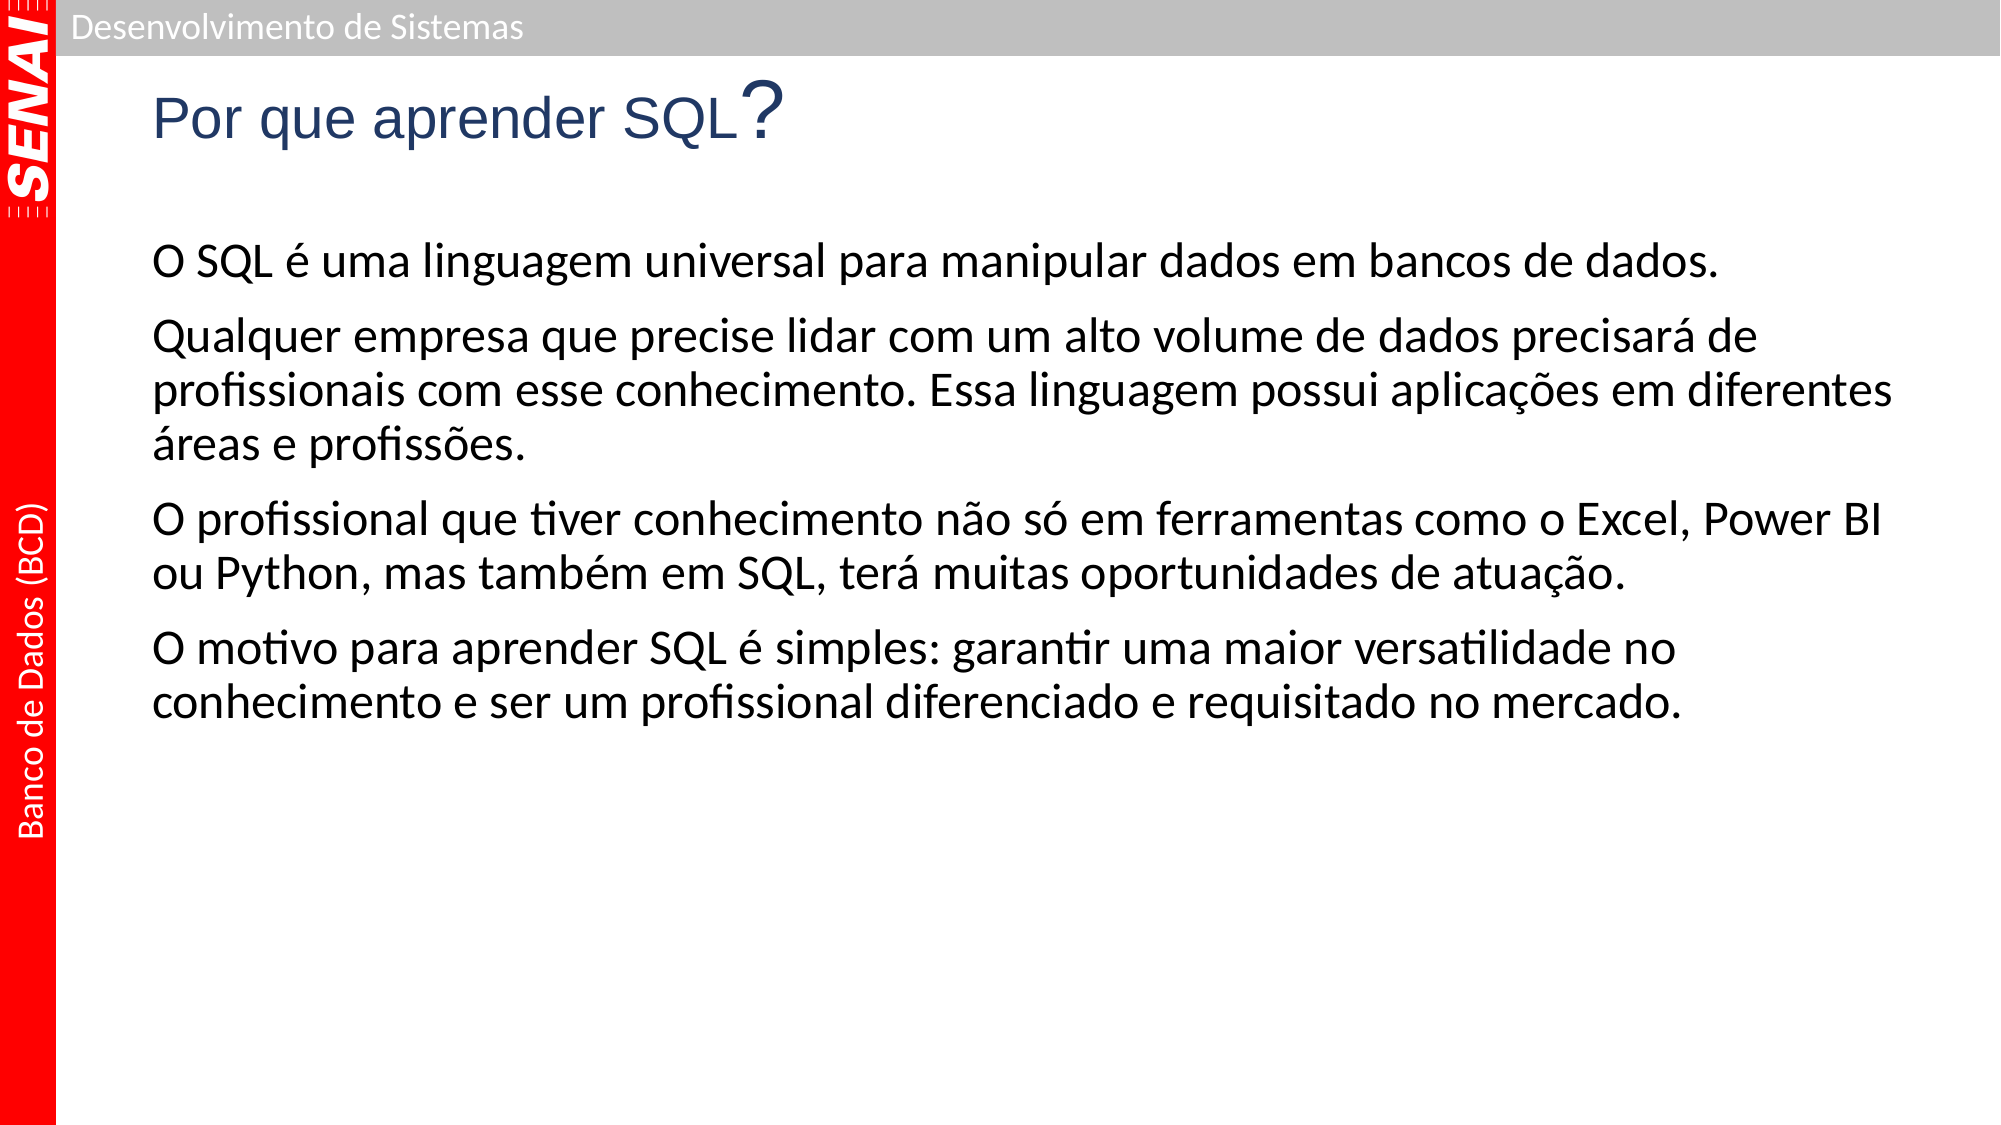

# Por que aprender SQL?
O SQL é uma linguagem universal para manipular dados em bancos de dados.
Qualquer empresa que precise lidar com um alto volume de dados precisará de profissionais com esse conhecimento. Essa linguagem possui aplicações em diferentes áreas e profissões.
O profissional que tiver conhecimento não só em ferramentas como o Excel, Power BI ou Python, mas também em SQL, terá muitas oportunidades de atuação.
O motivo para aprender SQL é simples: garantir uma maior versatilidade no conhecimento e ser um profissional diferenciado e requisitado no mercado.